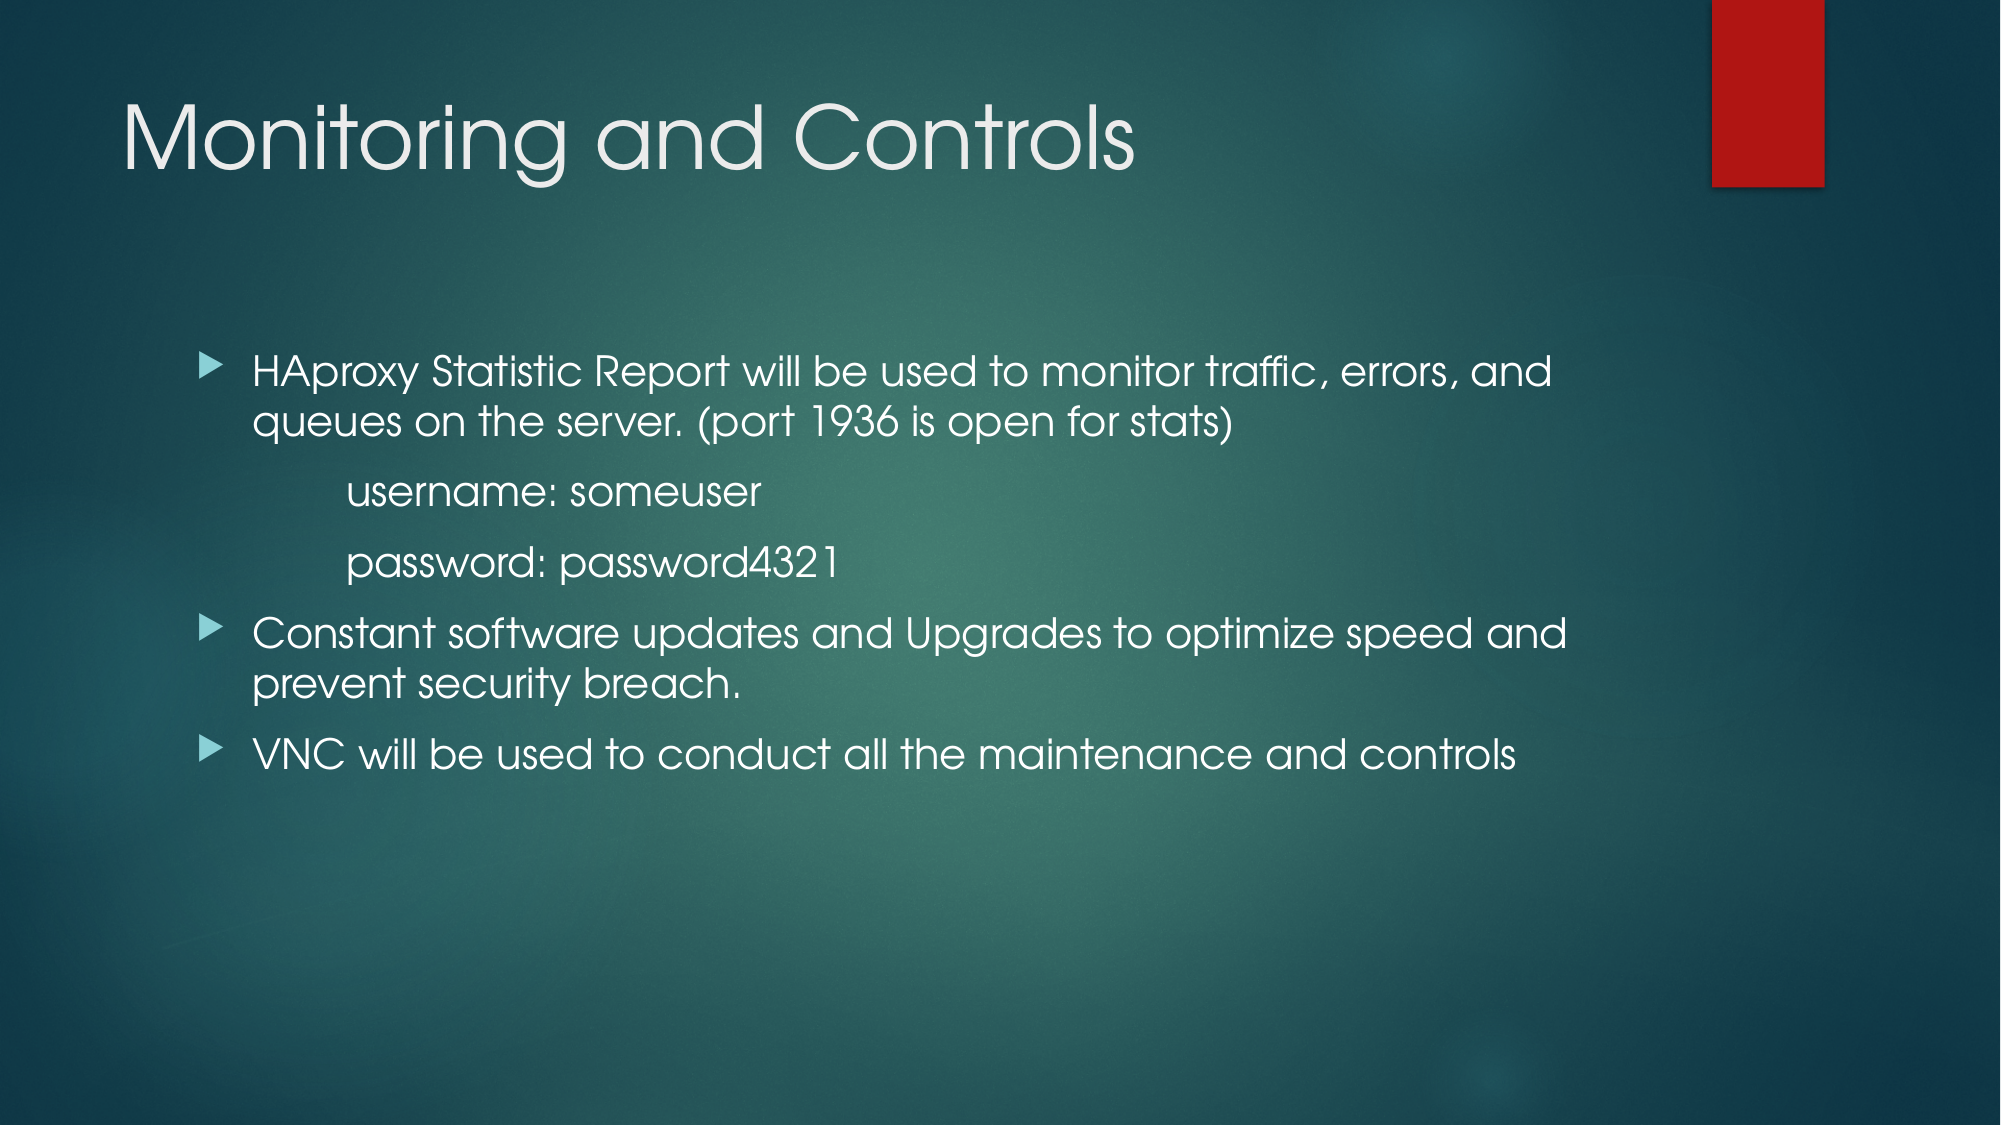

# Monitoring and Controls
HAproxy Statistic Report will be used to monitor traffic, errors, and queues on the server. (port 1936 is open for stats)
	username: someuser
	password: password4321
Constant software updates and Upgrades to optimize speed and prevent security breach.
VNC will be used to conduct all the maintenance and controls